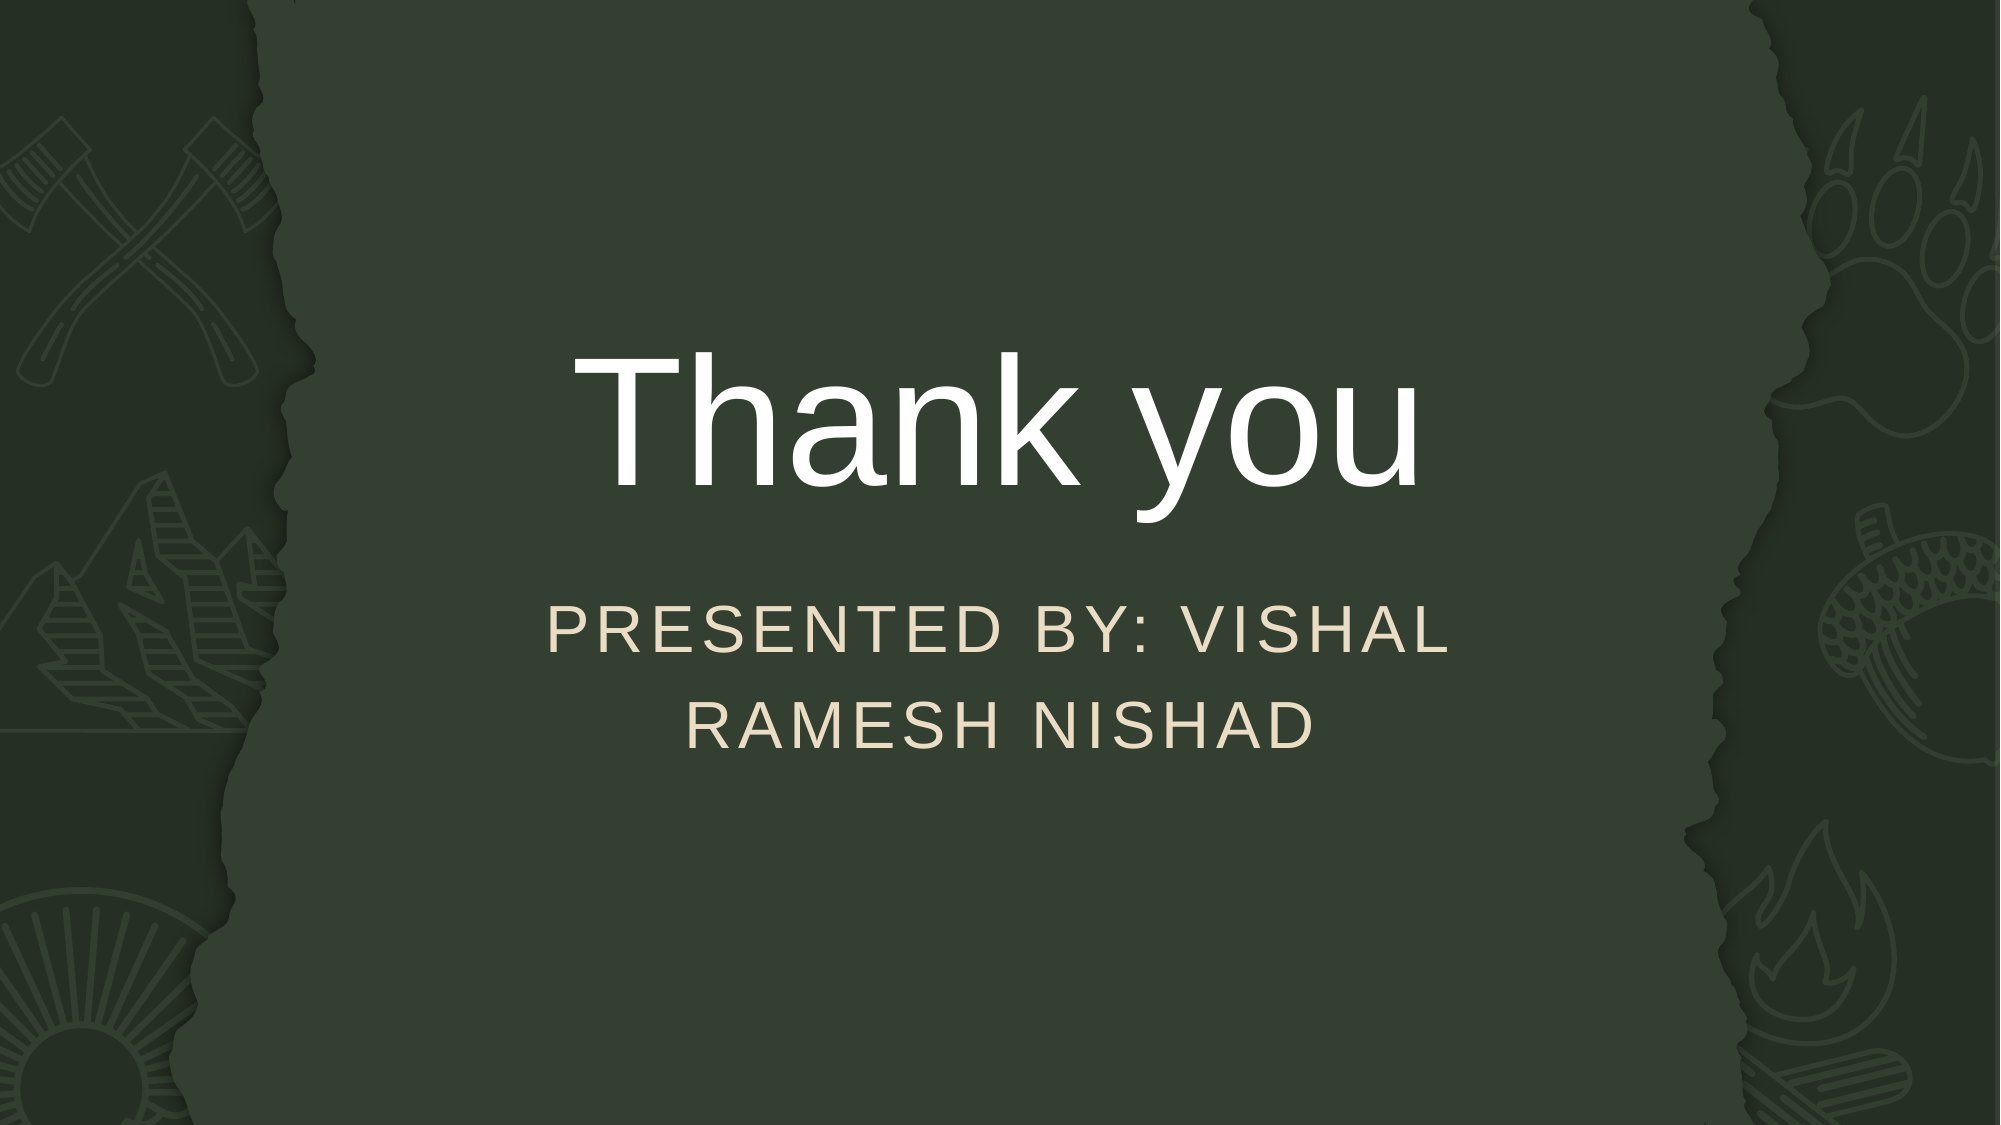

# Thank you
Presented by: vishal ramesh nishad